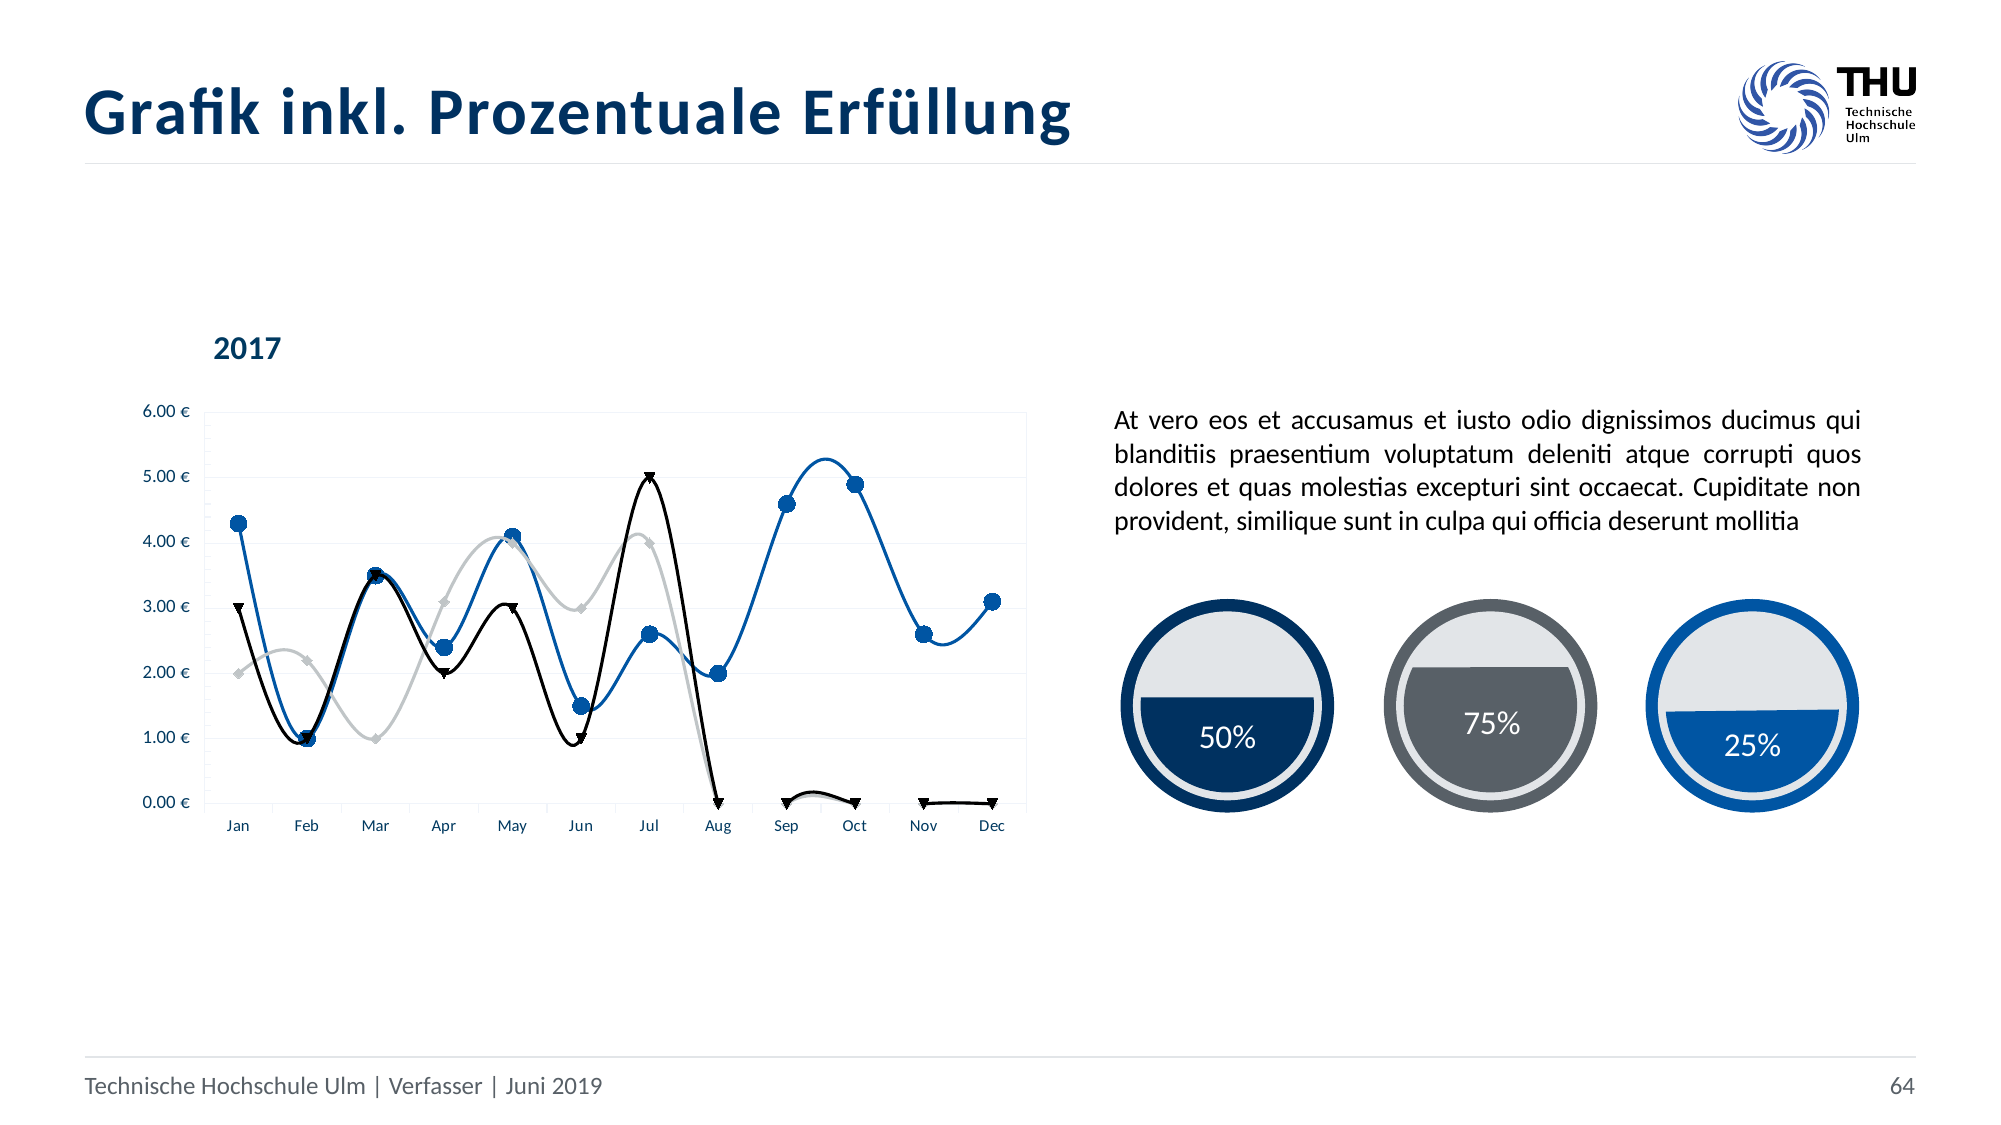

# Grafik inkl. Prozentuale Erfüllung

### Chart: 2017

| Category | Series 1 | Series 12 | Series 13 |
|---|---|---|---|
| Jan | 4.3 | 2.0 | 3.0 |
| Feb | 1.0 | 2.2 | 1.0 |
| Mar | 3.5 | 1.0 | 3.5 |
| Apr | 2.4 | 3.1 | 2.0 |
| May | 4.1 | 4.0 | 3.0 |
| Jun | 1.5 | 3.0 | 1.0 |
| Jul | 2.6 | 4.0 | 5.0 |
| Aug | 2.0 | None | None |
| Sep | 4.6 | None | None |
| Oct | 4.9 | None | None |
| Nov | 2.6 | None | None |
| Dec | 3.1 | None | None |
At vero eos et accusamus et iusto odio dignissimos ducimus qui blanditiis praesentium voluptatum deleniti atque corrupti quos dolores et quas molestias excepturi sint occaecat. Cupiditate non provident, similique sunt in culpa qui officia deserunt mollitia

75%
50%
25%
Technische Hochschule Ulm | Verfasser | Juni 2019